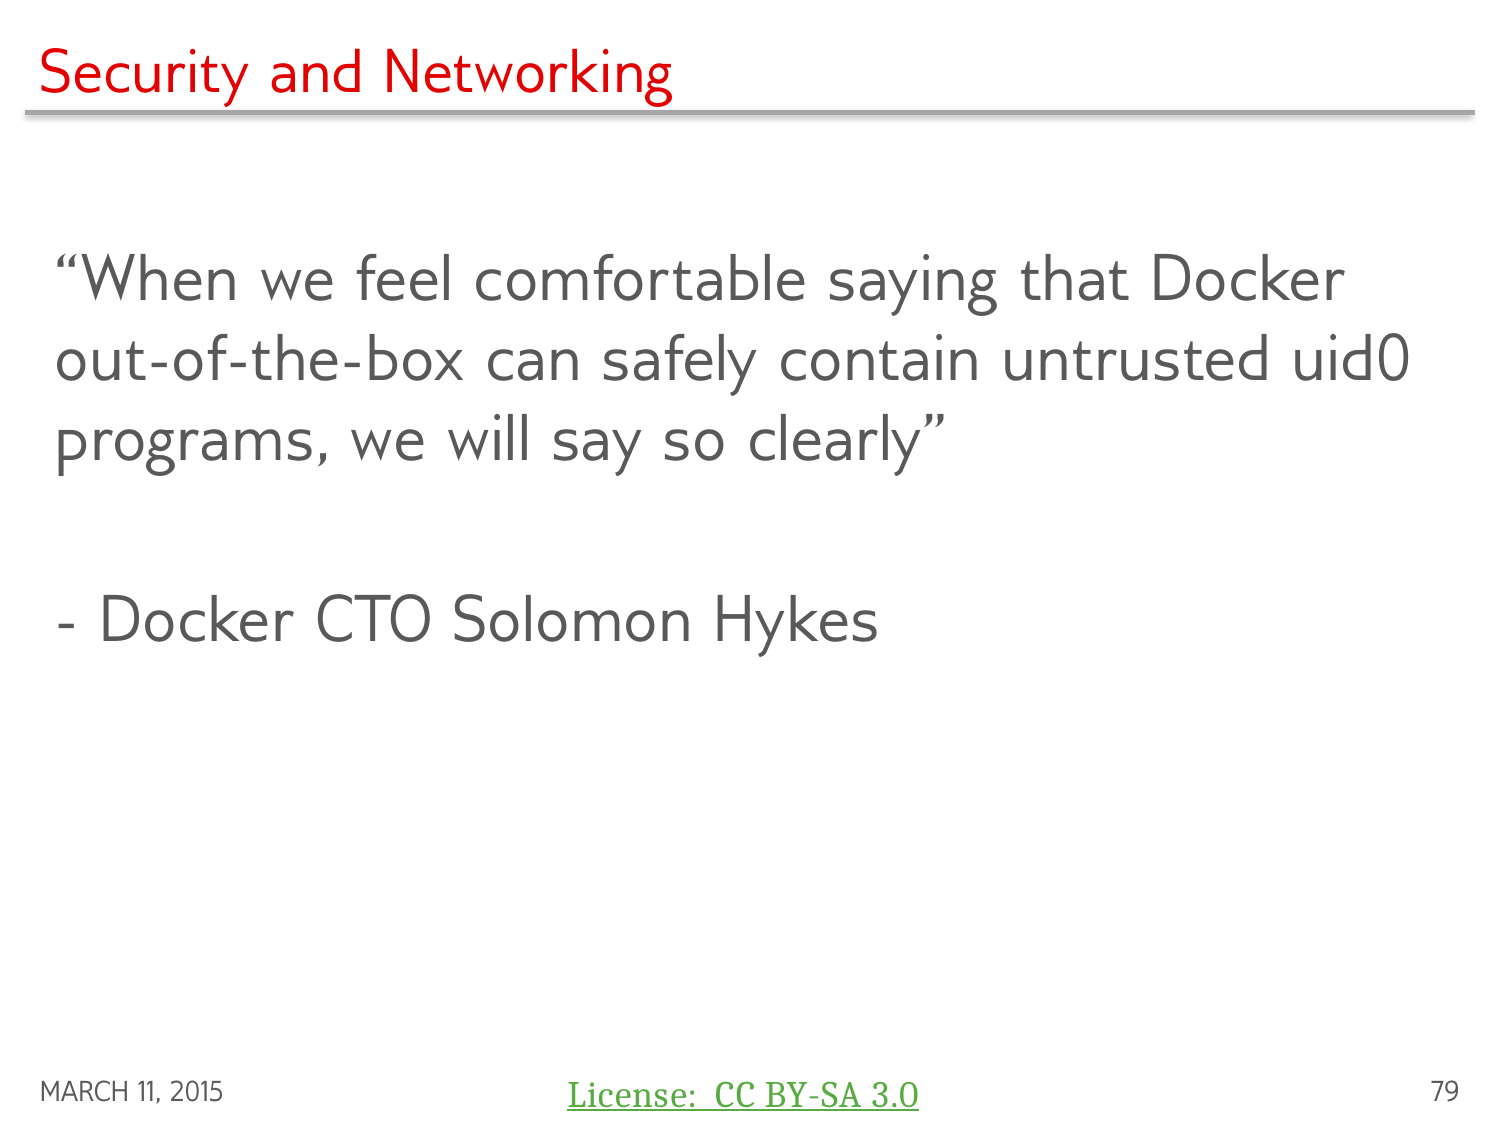

# Security and Networking

“When we feel comfortable saying that Docker out-of-the-box can safely contain untrusted uid0 programs, we will say so clearly”

- Docker CTO Solomon Hykes
March 11, 2015
79